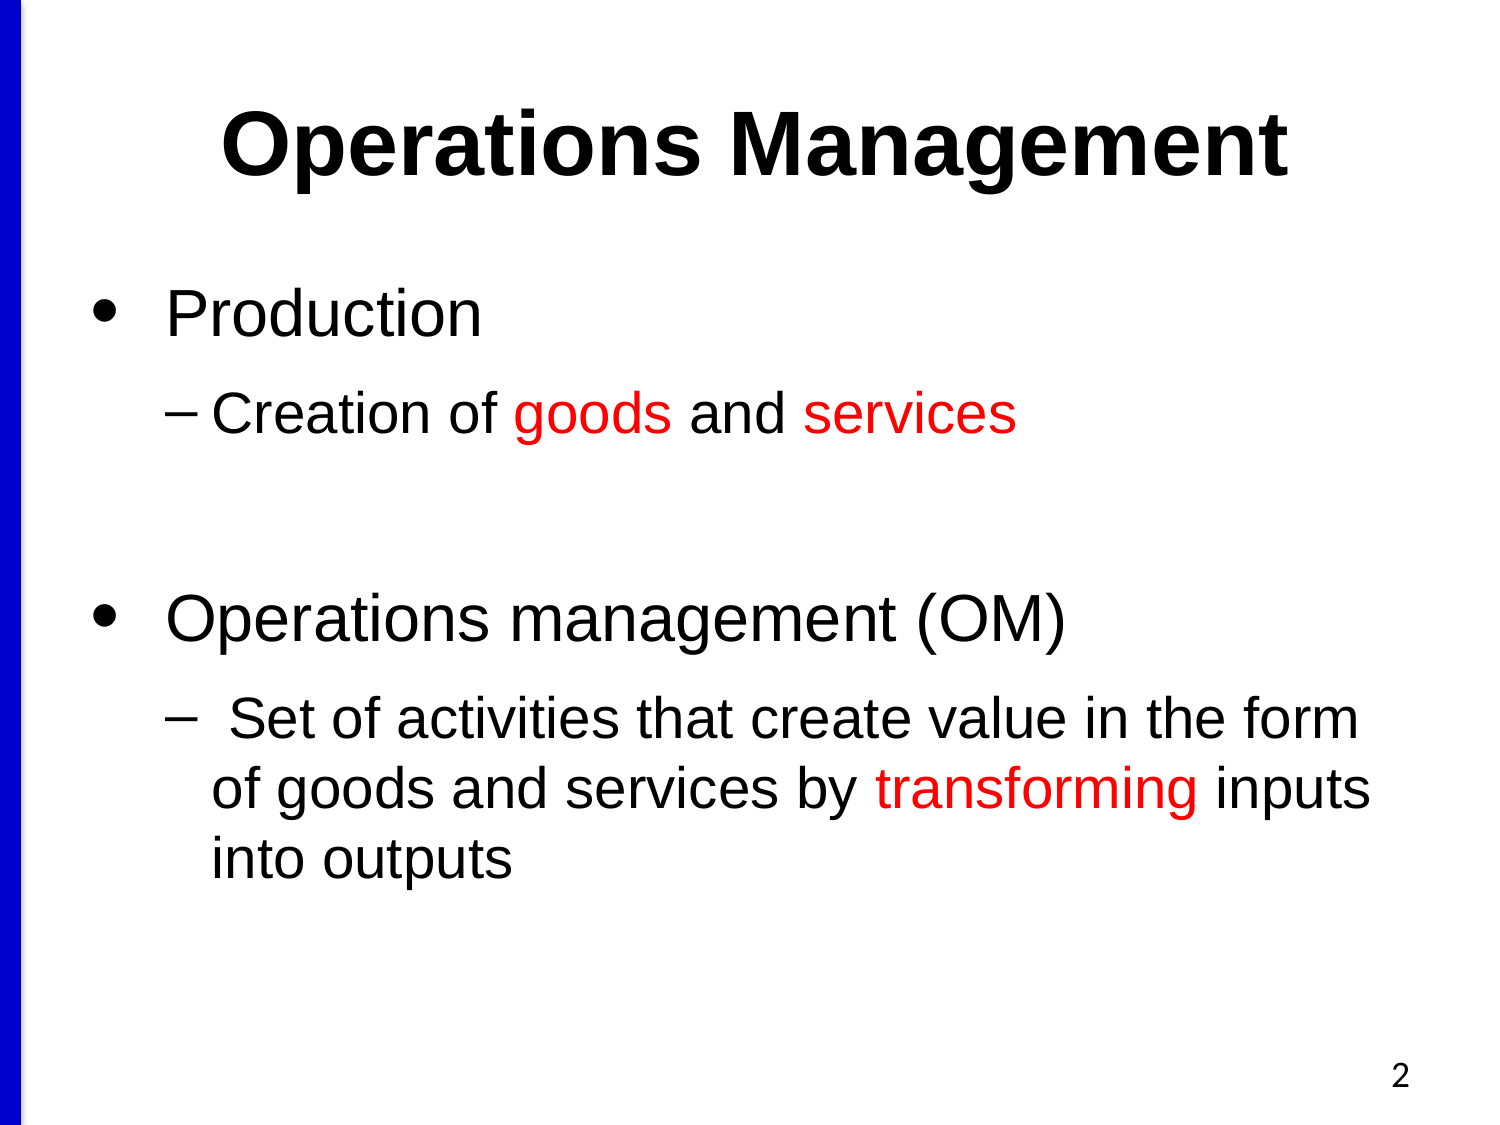

# Operations Management
Production
Creation of goods and services

Operations management (OM)
 Set of activities that create value in the form of goods and services by transforming inputs into outputs
2